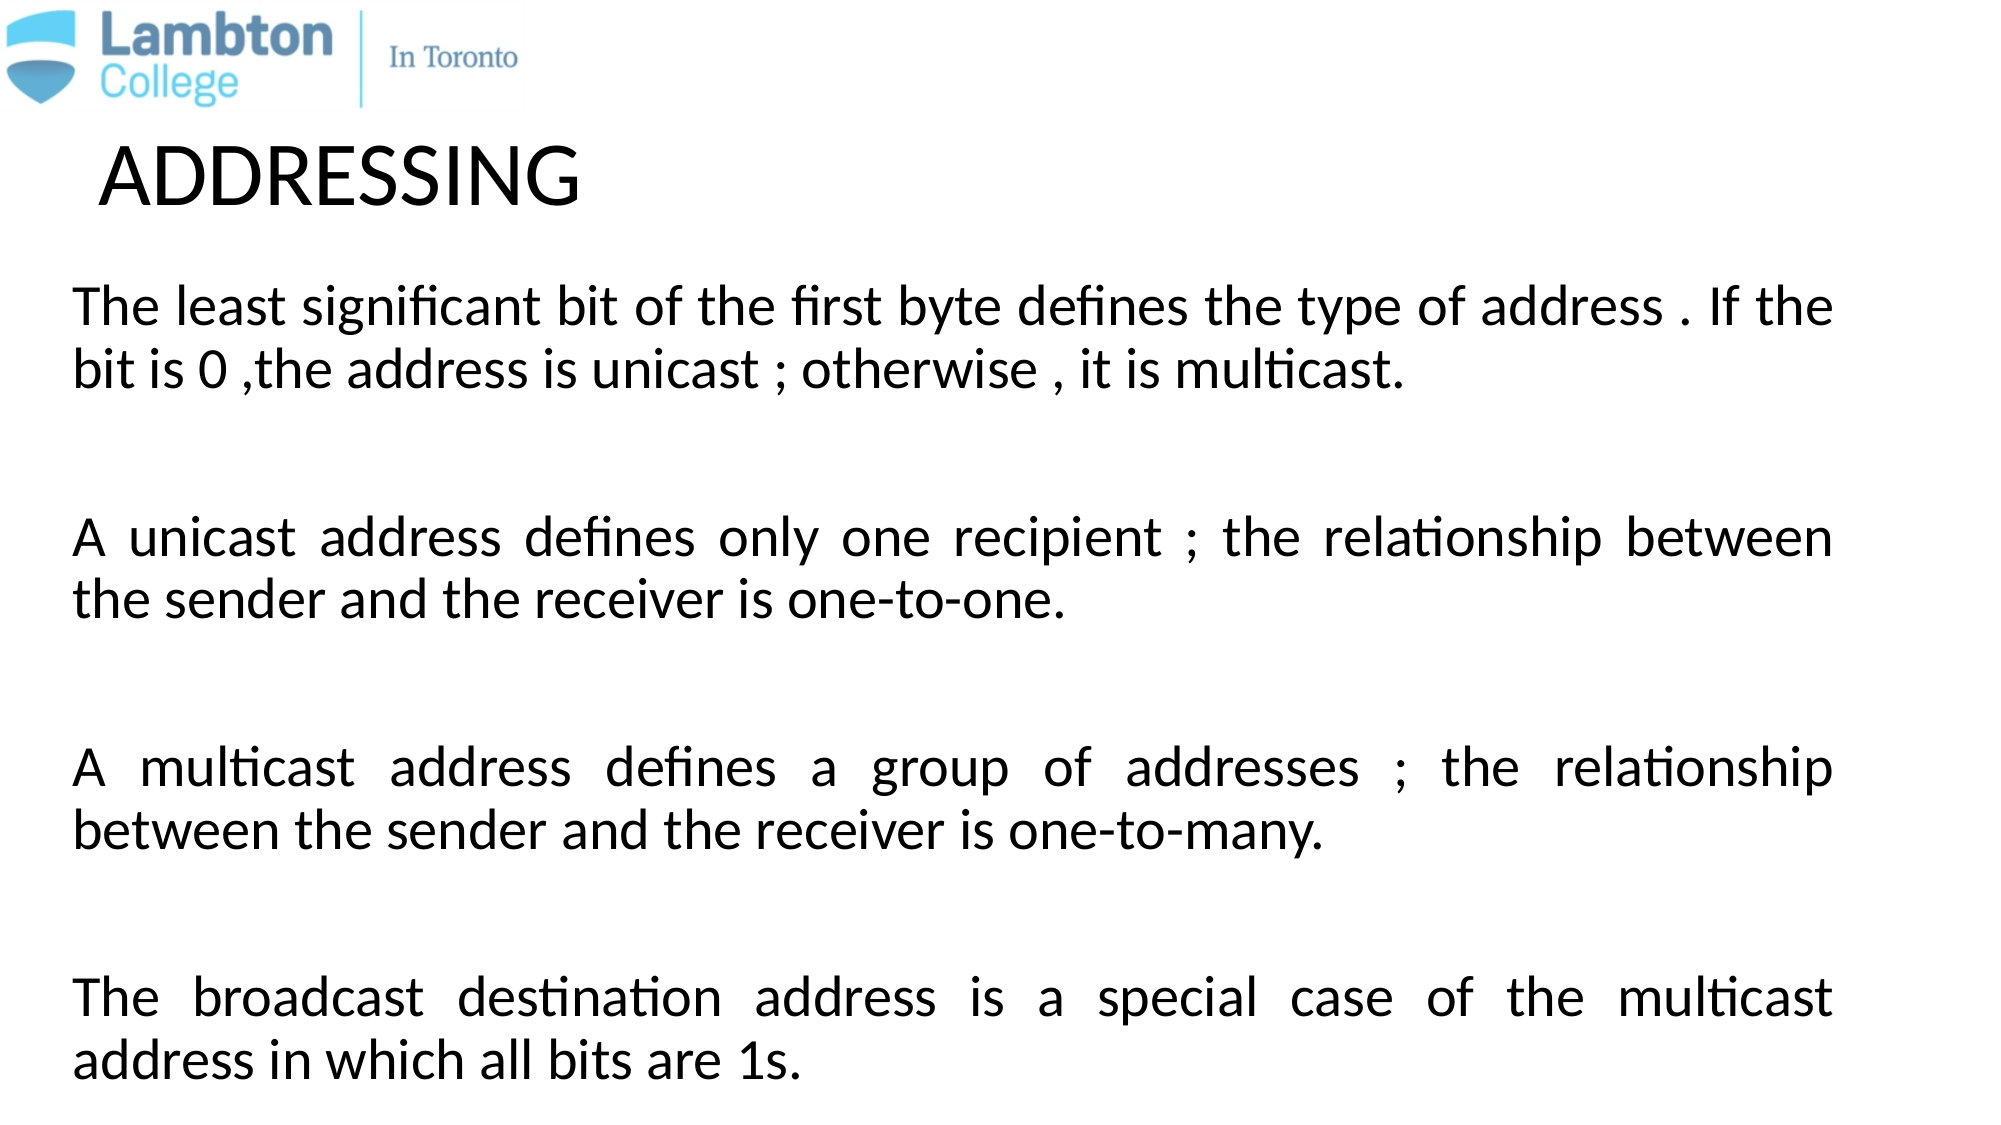

# ADDRESSING
The least significant bit of the first byte defines the type of address . If the bit is 0 ,the address is unicast ; otherwise , it is multicast.

A unicast address defines only one recipient ; the relationship between the sender and the receiver is one-to-one.

A multicast address defines a group of addresses ; the relationship between the sender and the receiver is one-to-many.

The broadcast destination address is a special case of the multicast address in which all bits are 1s.